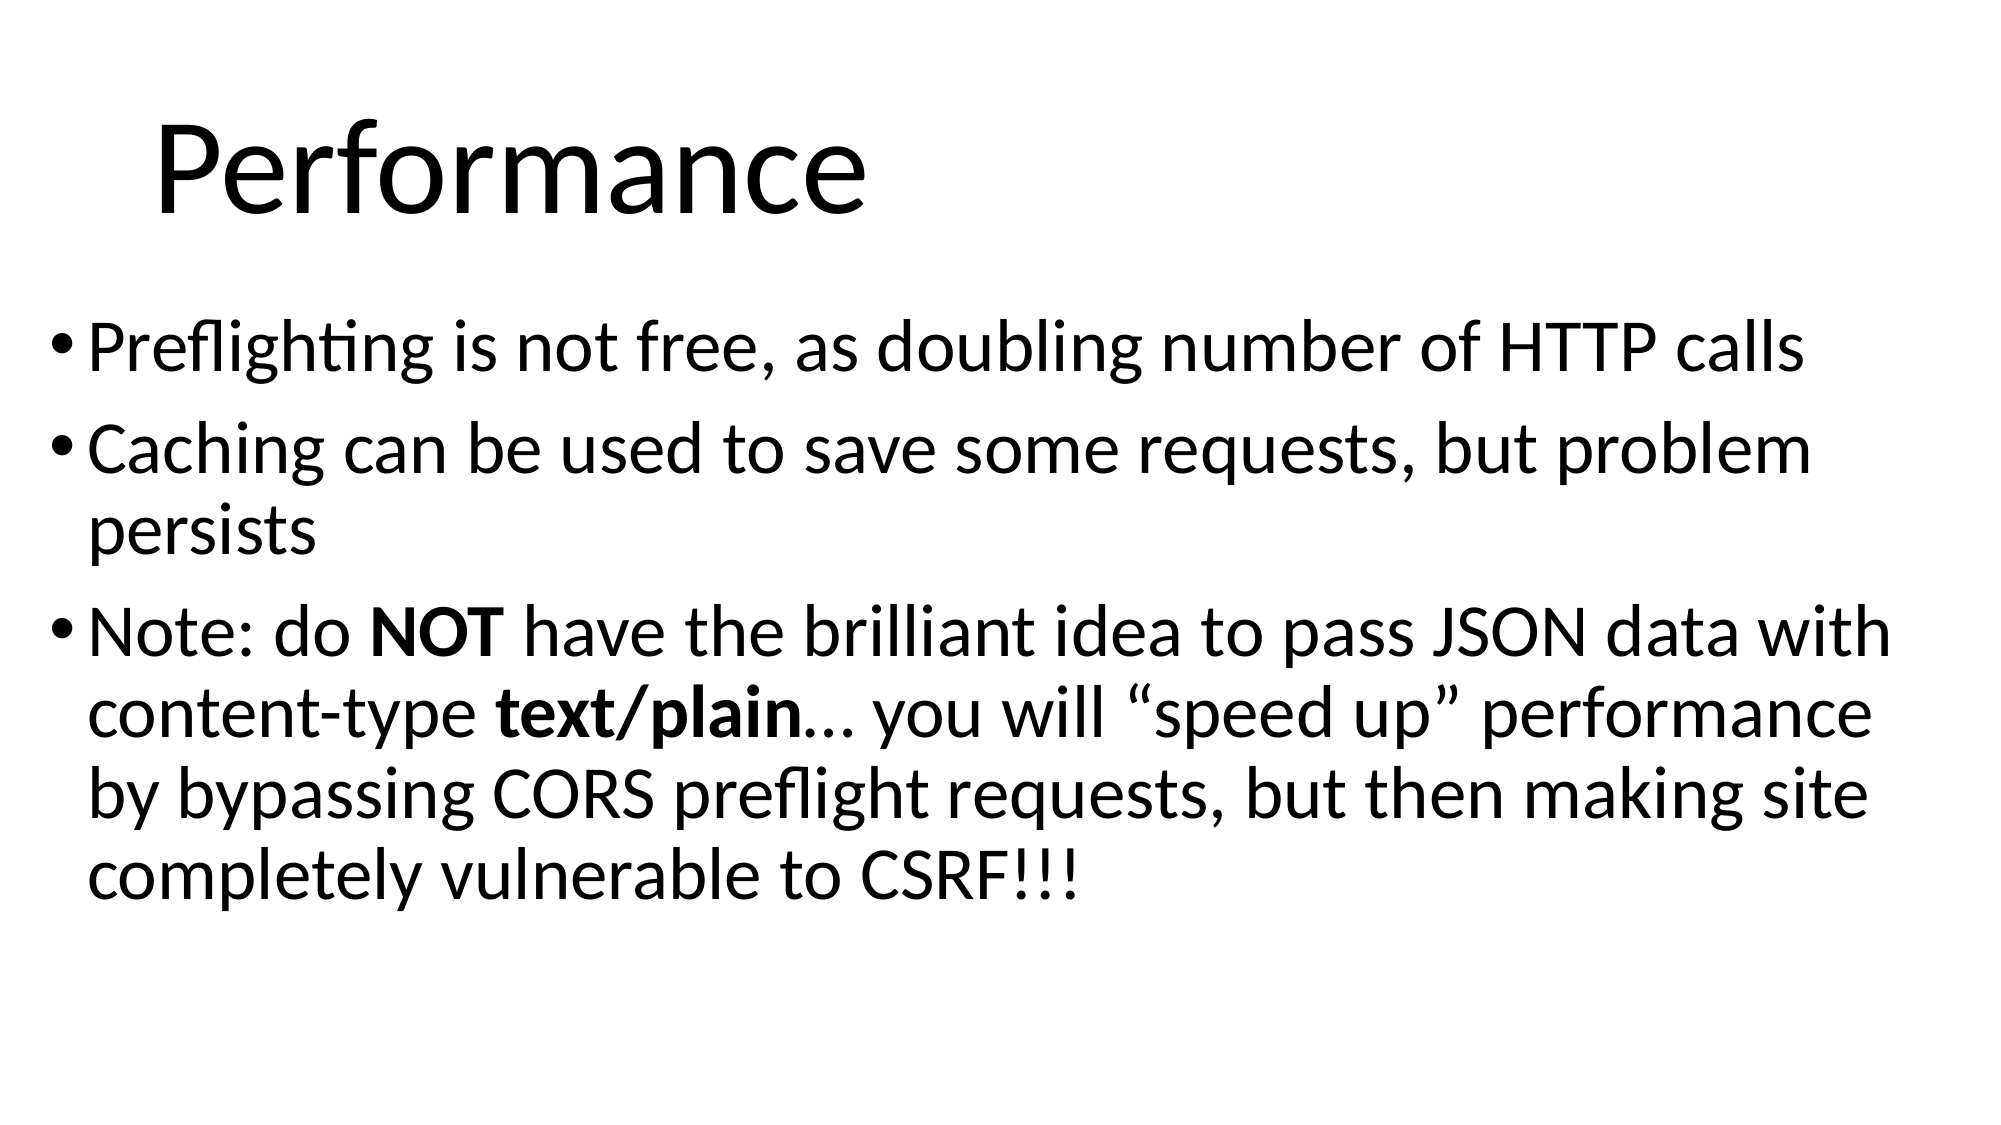

# Performance
Preflighting is not free, as doubling number of HTTP calls
Caching can be used to save some requests, but problem persists
Note: do NOT have the brilliant idea to pass JSON data with content-type text/plain… you will “speed up” performance by bypassing CORS preflight requests, but then making site completely vulnerable to CSRF!!!